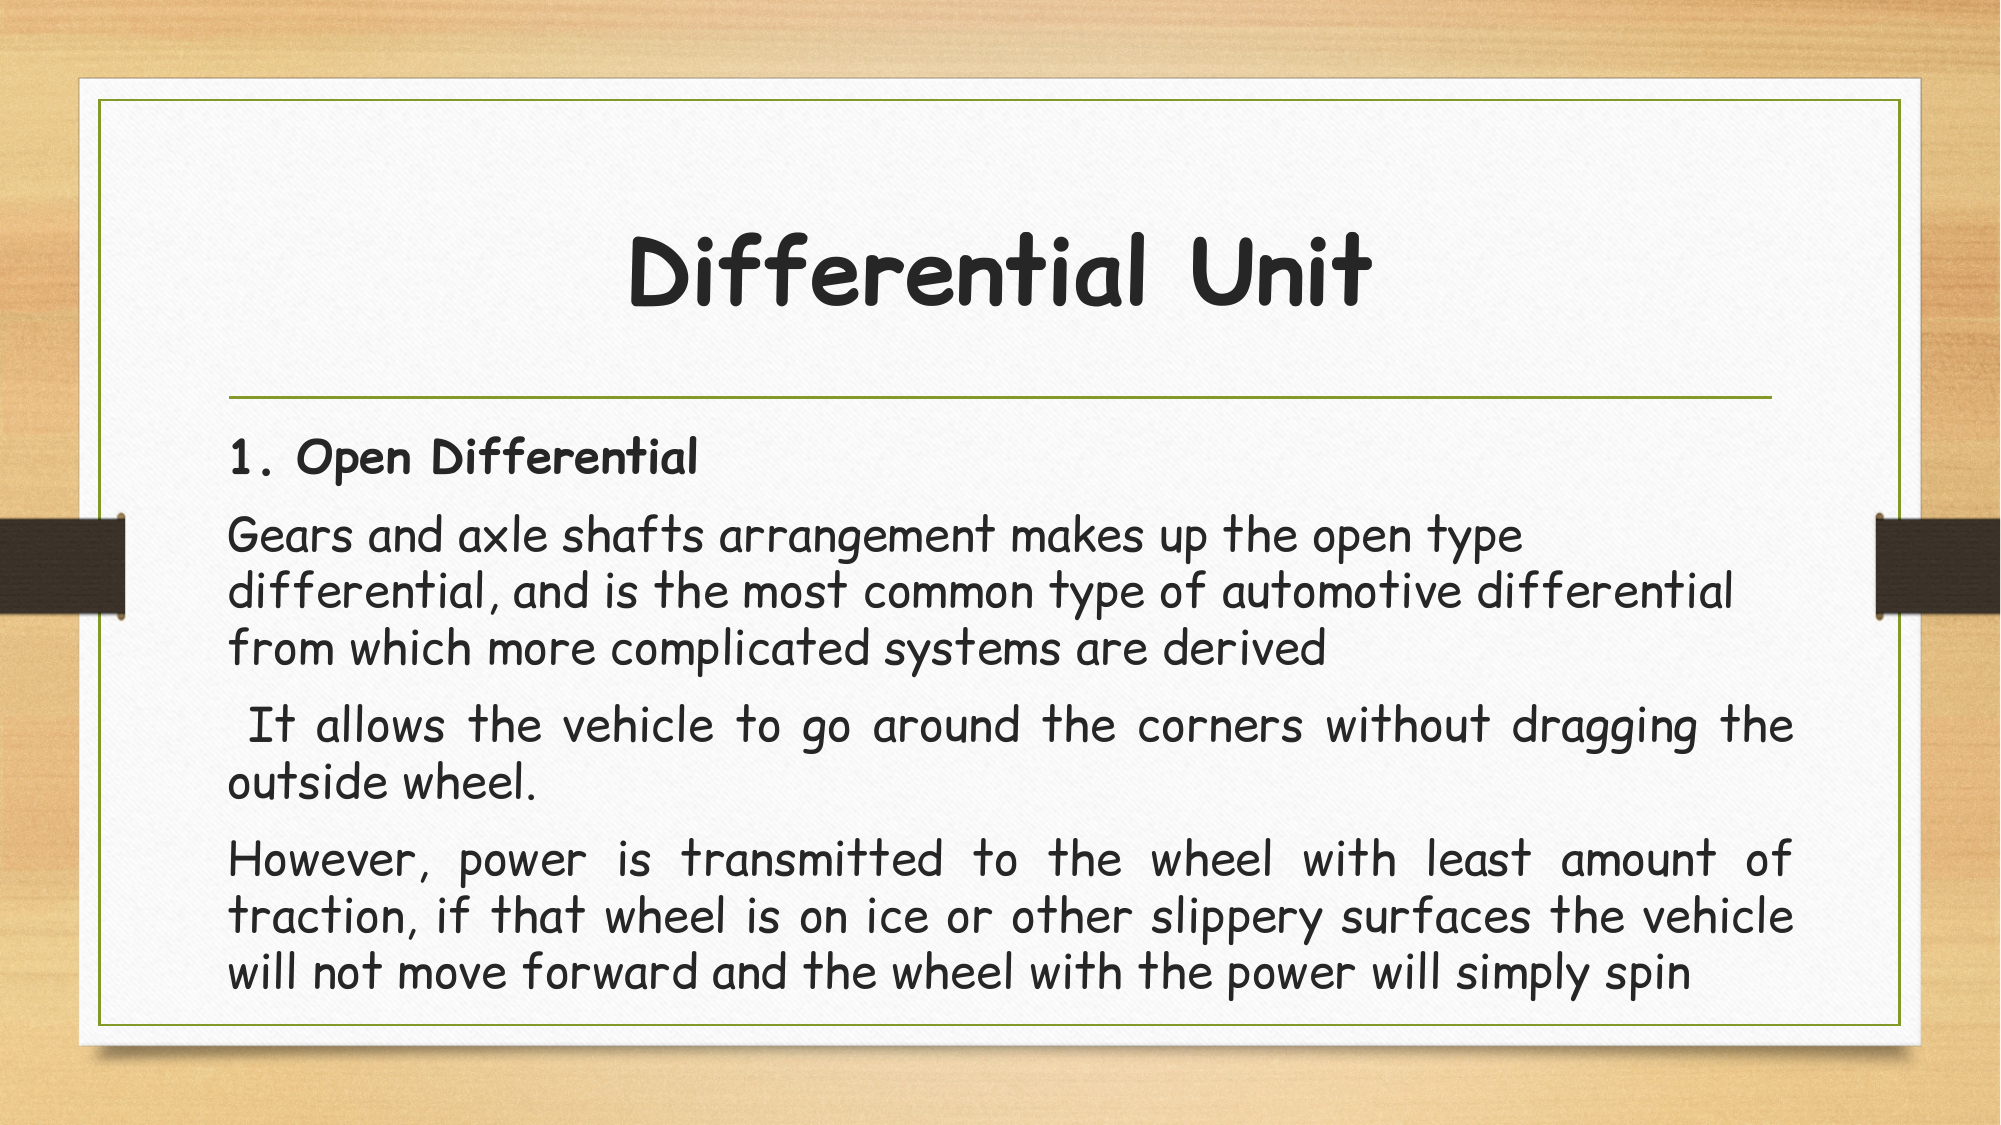

# Differential Unit
1. Open Differential
Gears and axle shafts arrangement makes up the open type differential, and is the most common type of automotive differential from which more complicated systems are derived
 It allows the vehicle to go around the corners without dragging the outside wheel.
However, power is transmitted to the wheel with least amount of traction, if that wheel is on ice or other slippery surfaces the vehicle will not move forward and the wheel with the power will simply spin